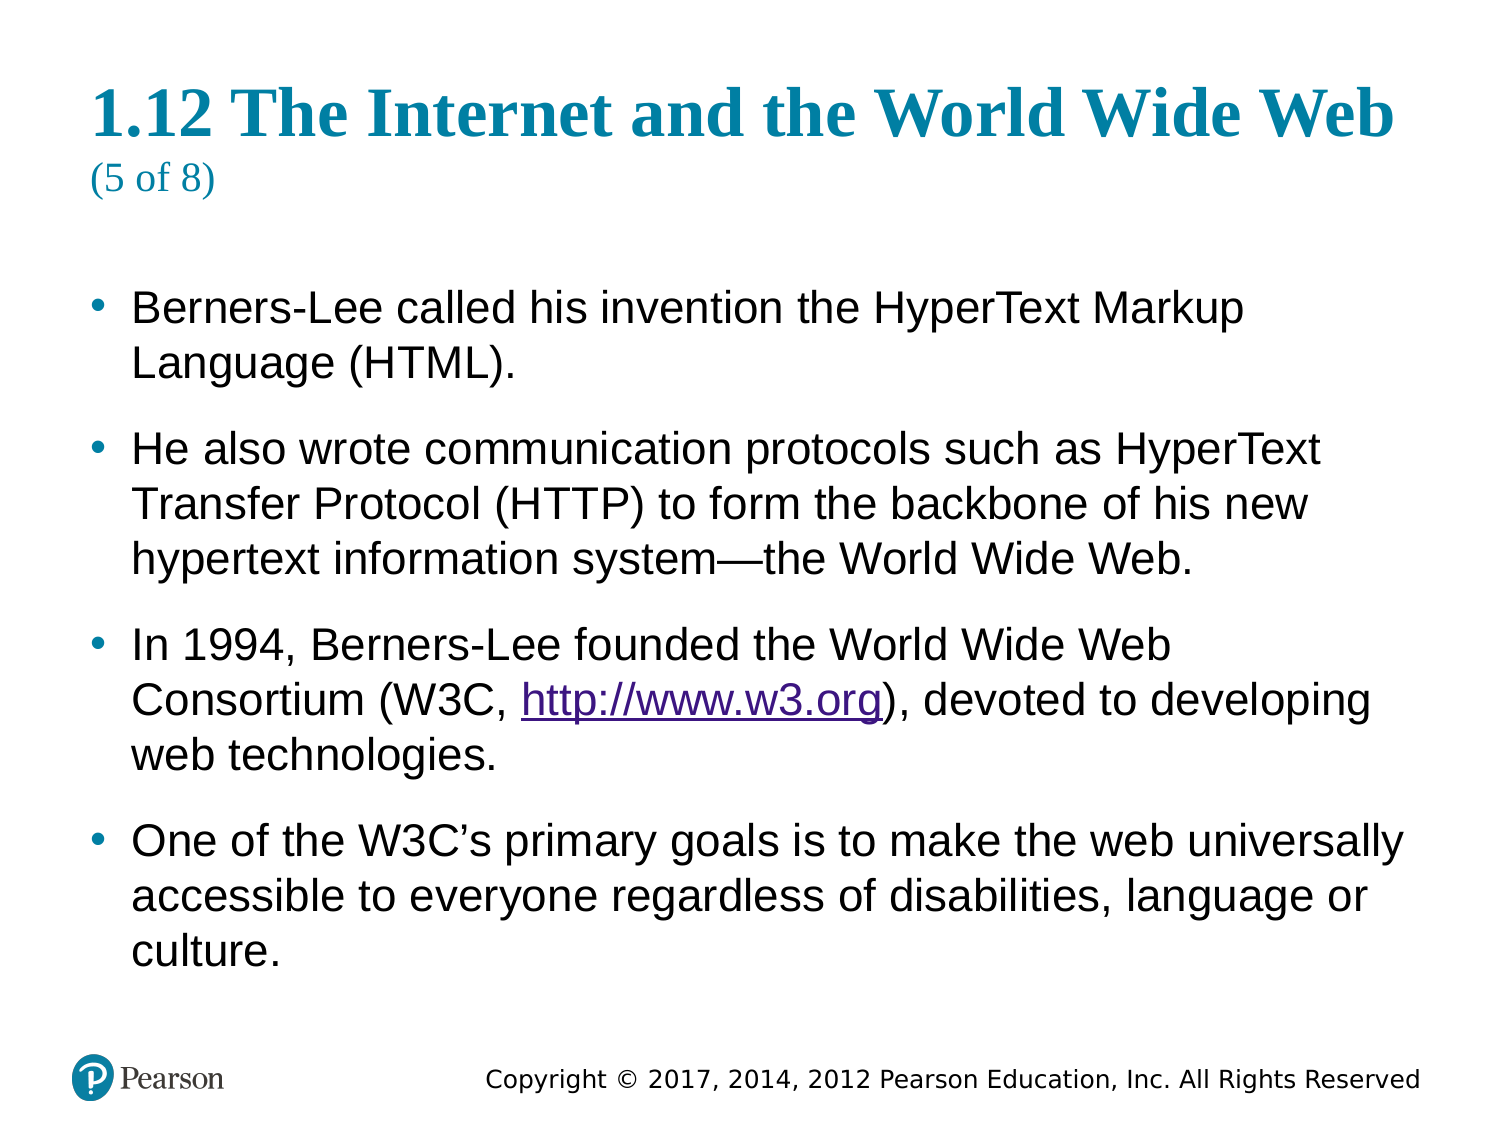

# 1.12 The Internet and the World Wide Web (5 of 8)
Berners-Lee called his invention the HyperText Markup Language (H T M L).
He also wrote communication protocols such as HyperText Transfer Protocol (H T T P) to form the backbone of his new hypertext information system—the World Wide Web.
In 1994, Berners-Lee founded the World Wide Web Consortium (W3C, http://www.w3.org), devoted to developing web technologies.
One of the W3C’s primary goals is to make the web universally accessible to everyone regardless of disabilities, language or culture.